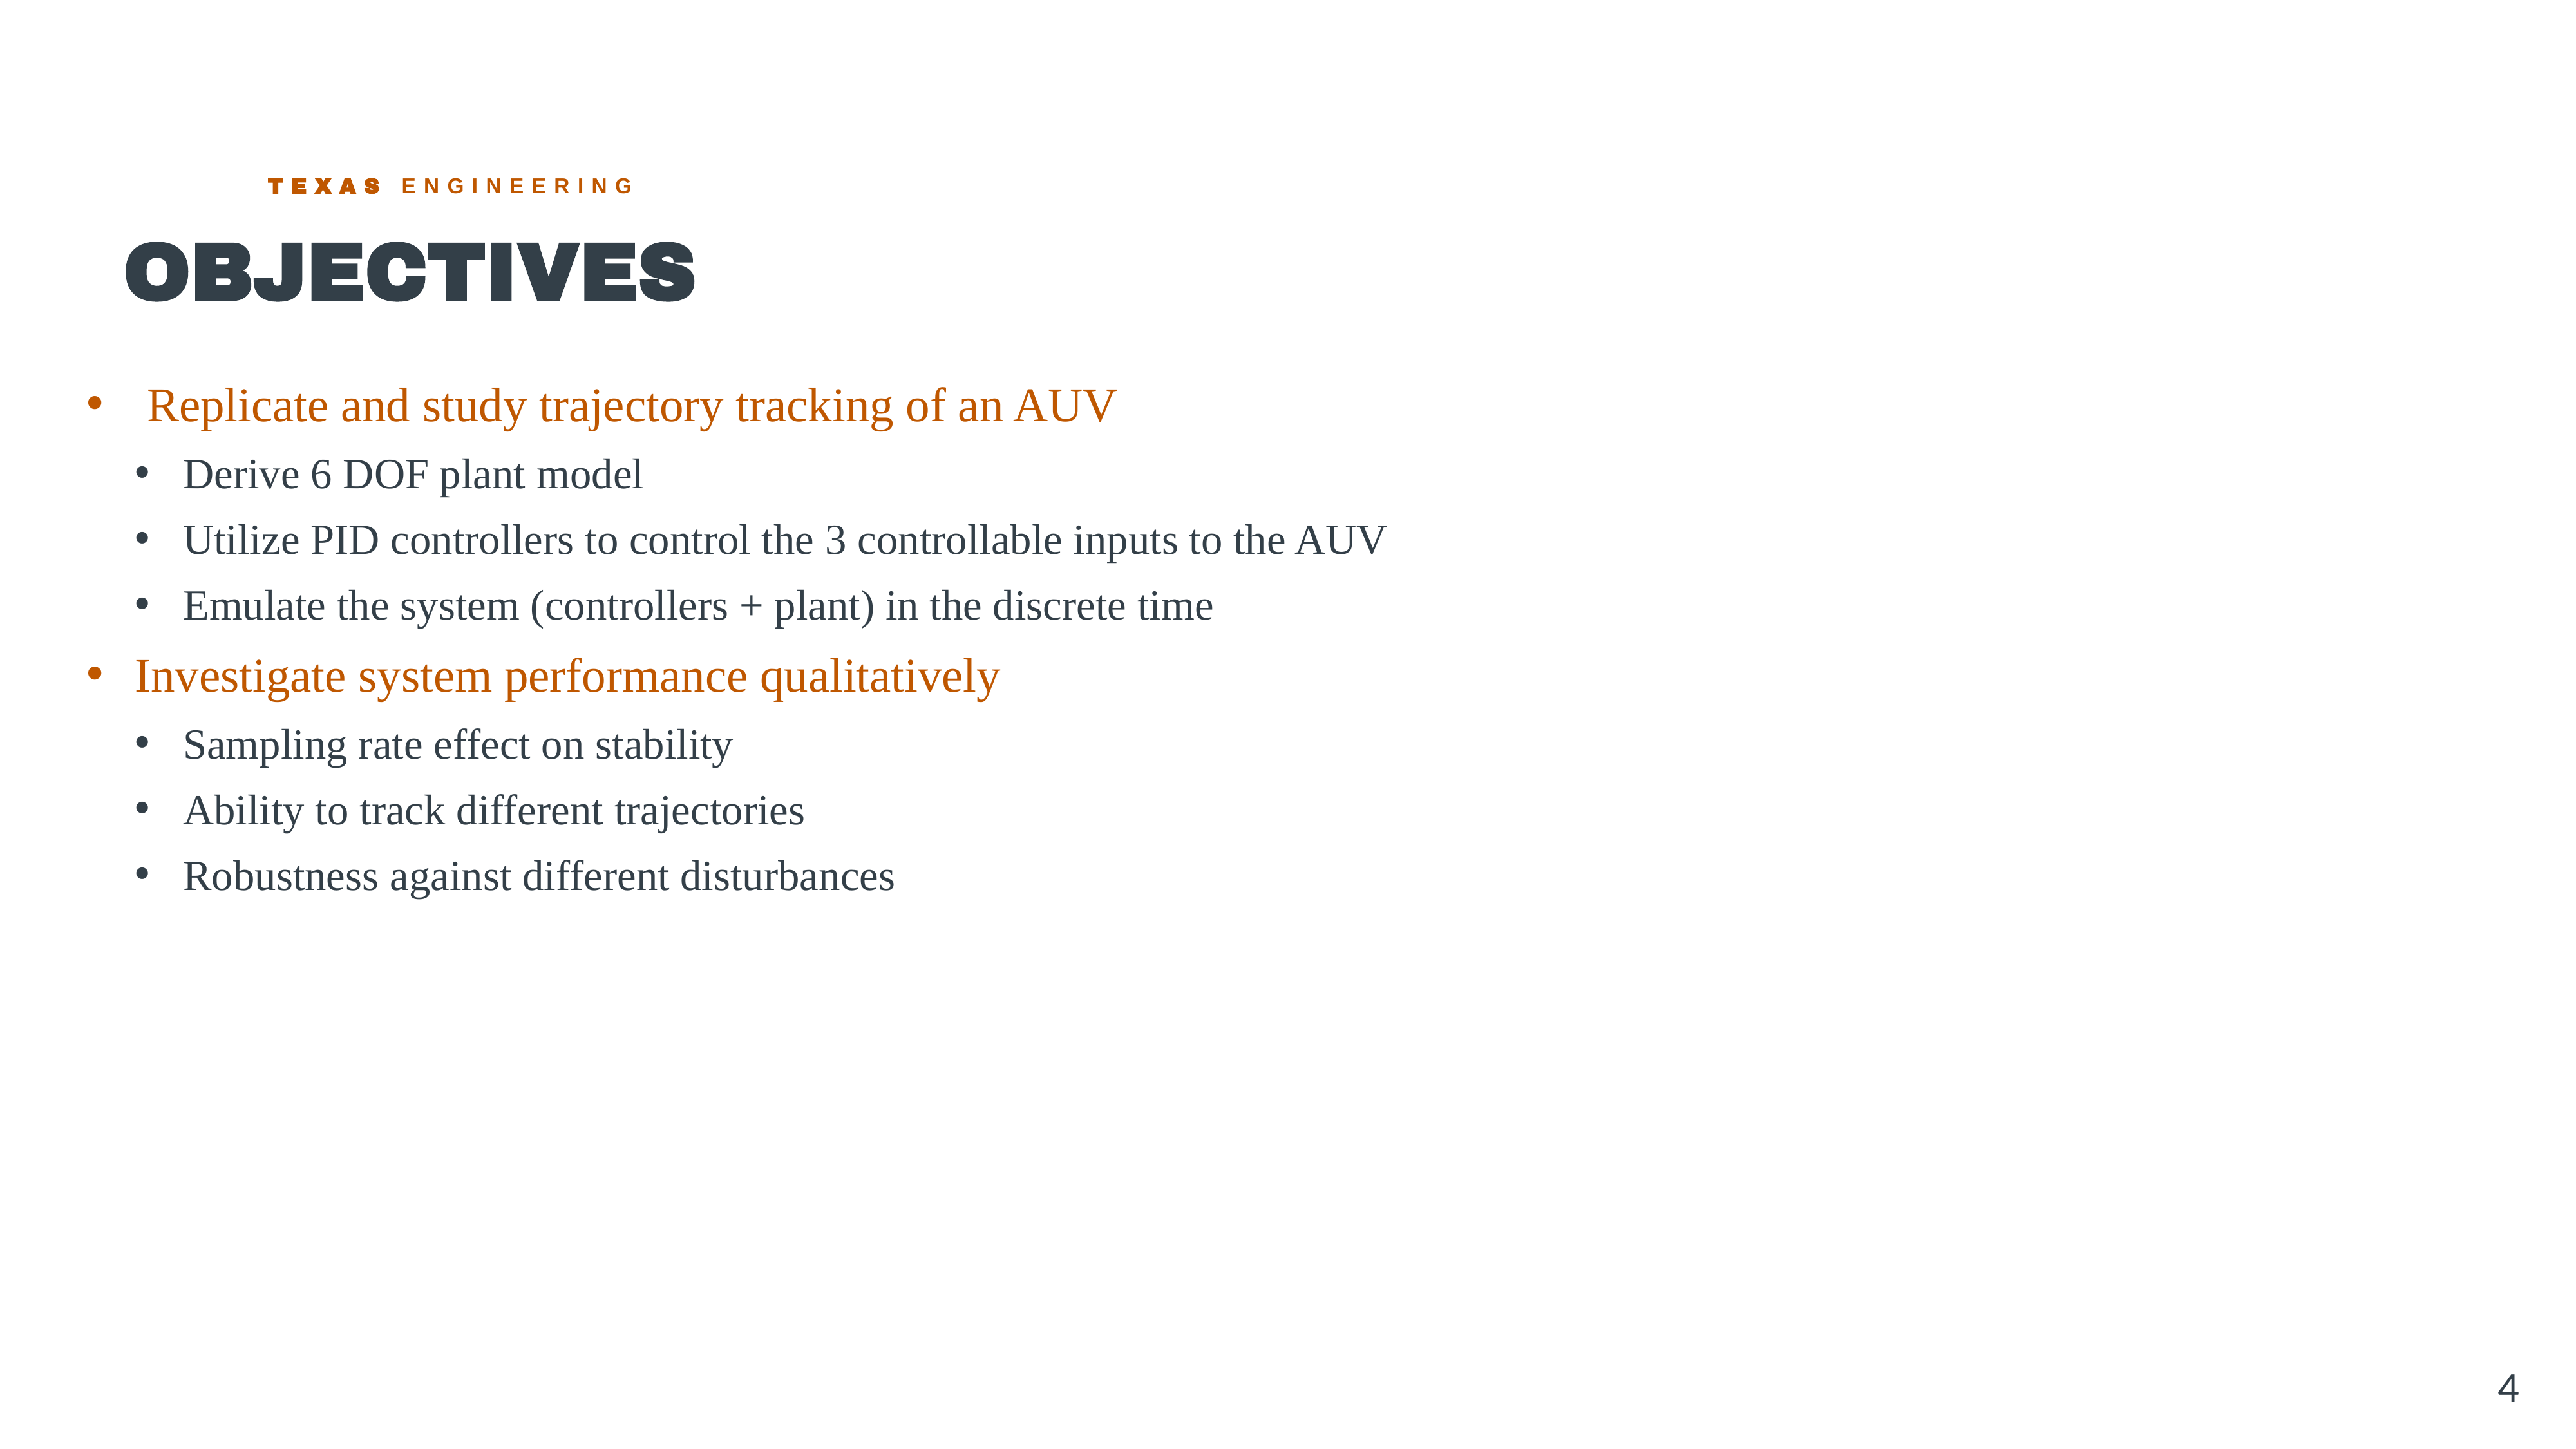

OBJECTIVES
Replicate and study trajectory tracking of an AUV
Derive 6 DOF plant model
Utilize PID controllers to control the 3 controllable inputs to the AUV
Emulate the system (controllers + plant) in the discrete time
Investigate system performance qualitatively
Sampling rate effect on stability
Ability to track different trajectories
Robustness against different disturbances
4